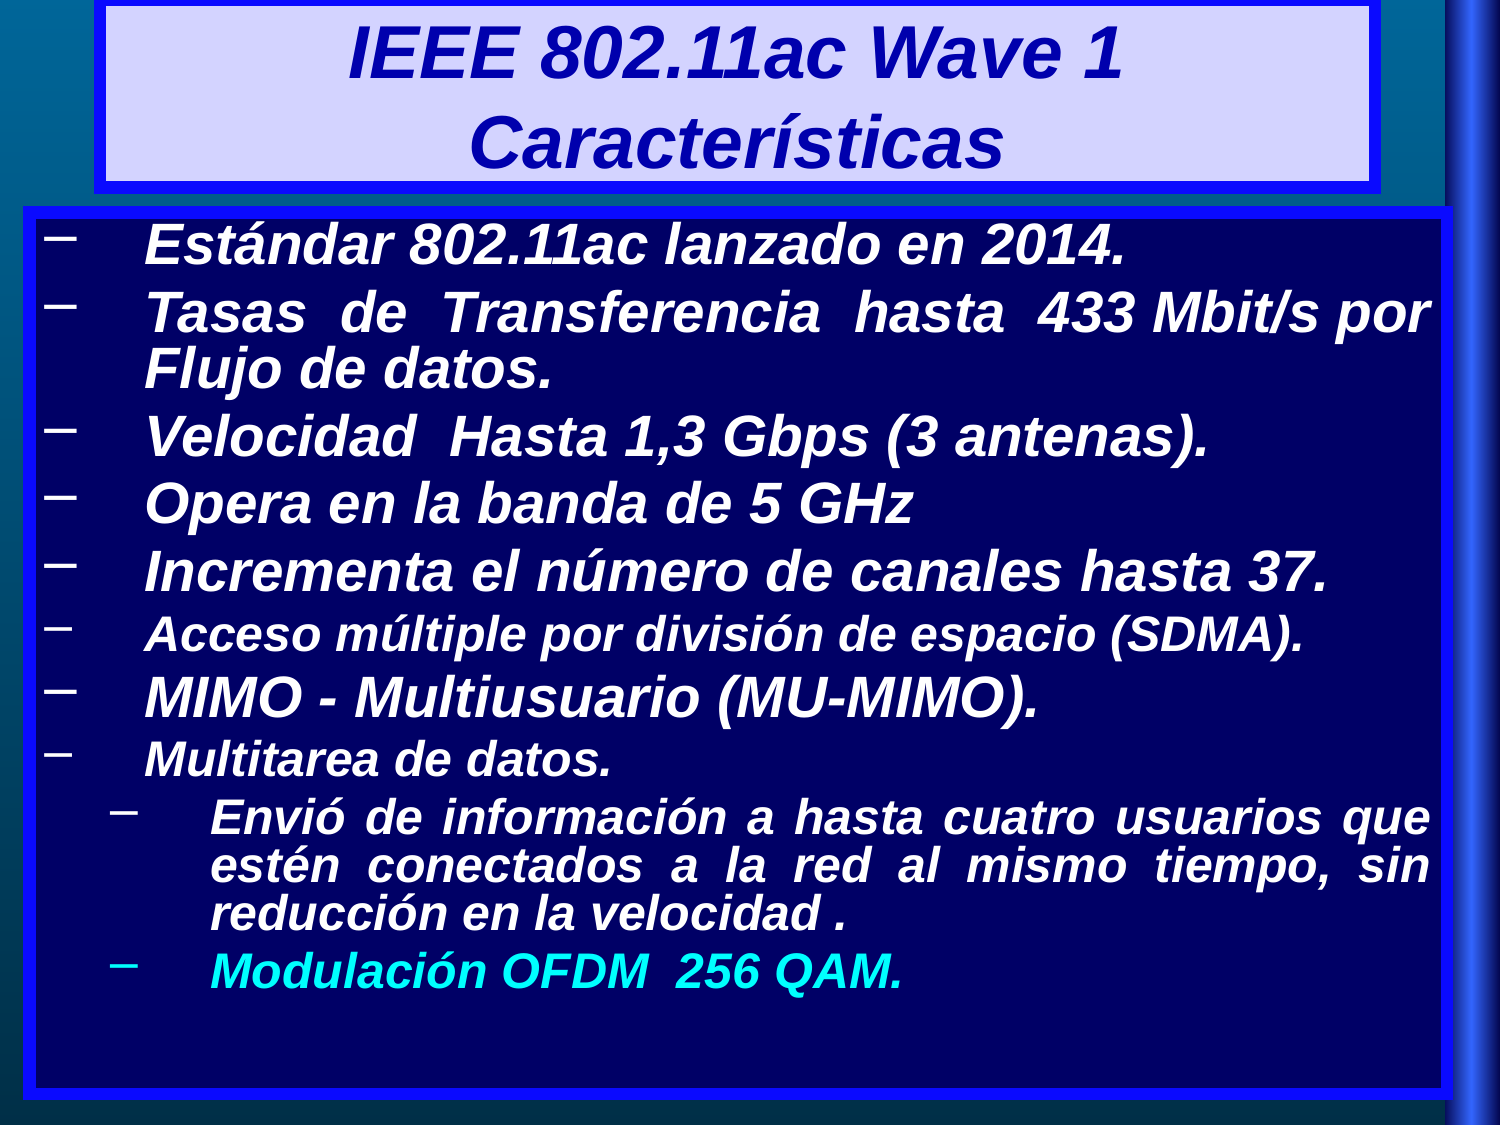

# IEEE 802.11ac Wave 1 Características
Estándar 802.11ac lanzado en 2014.
Tasas de Transferencia hasta 433 Mbit/s por Flujo de datos.
Velocidad  Hasta 1,3 Gbps (3 antenas).
Opera en la banda de 5 GHz
Incrementa el número de canales hasta 37.
Acceso múltiple por división de espacio (SDMA).
MIMO - Multiusuario (MU-MIMO).
Multitarea de datos.
Envió de información a hasta cuatro usuarios que estén conectados a la red al mismo tiempo, sin reducción en la velocidad .
Modulación OFDM  256 QAM.